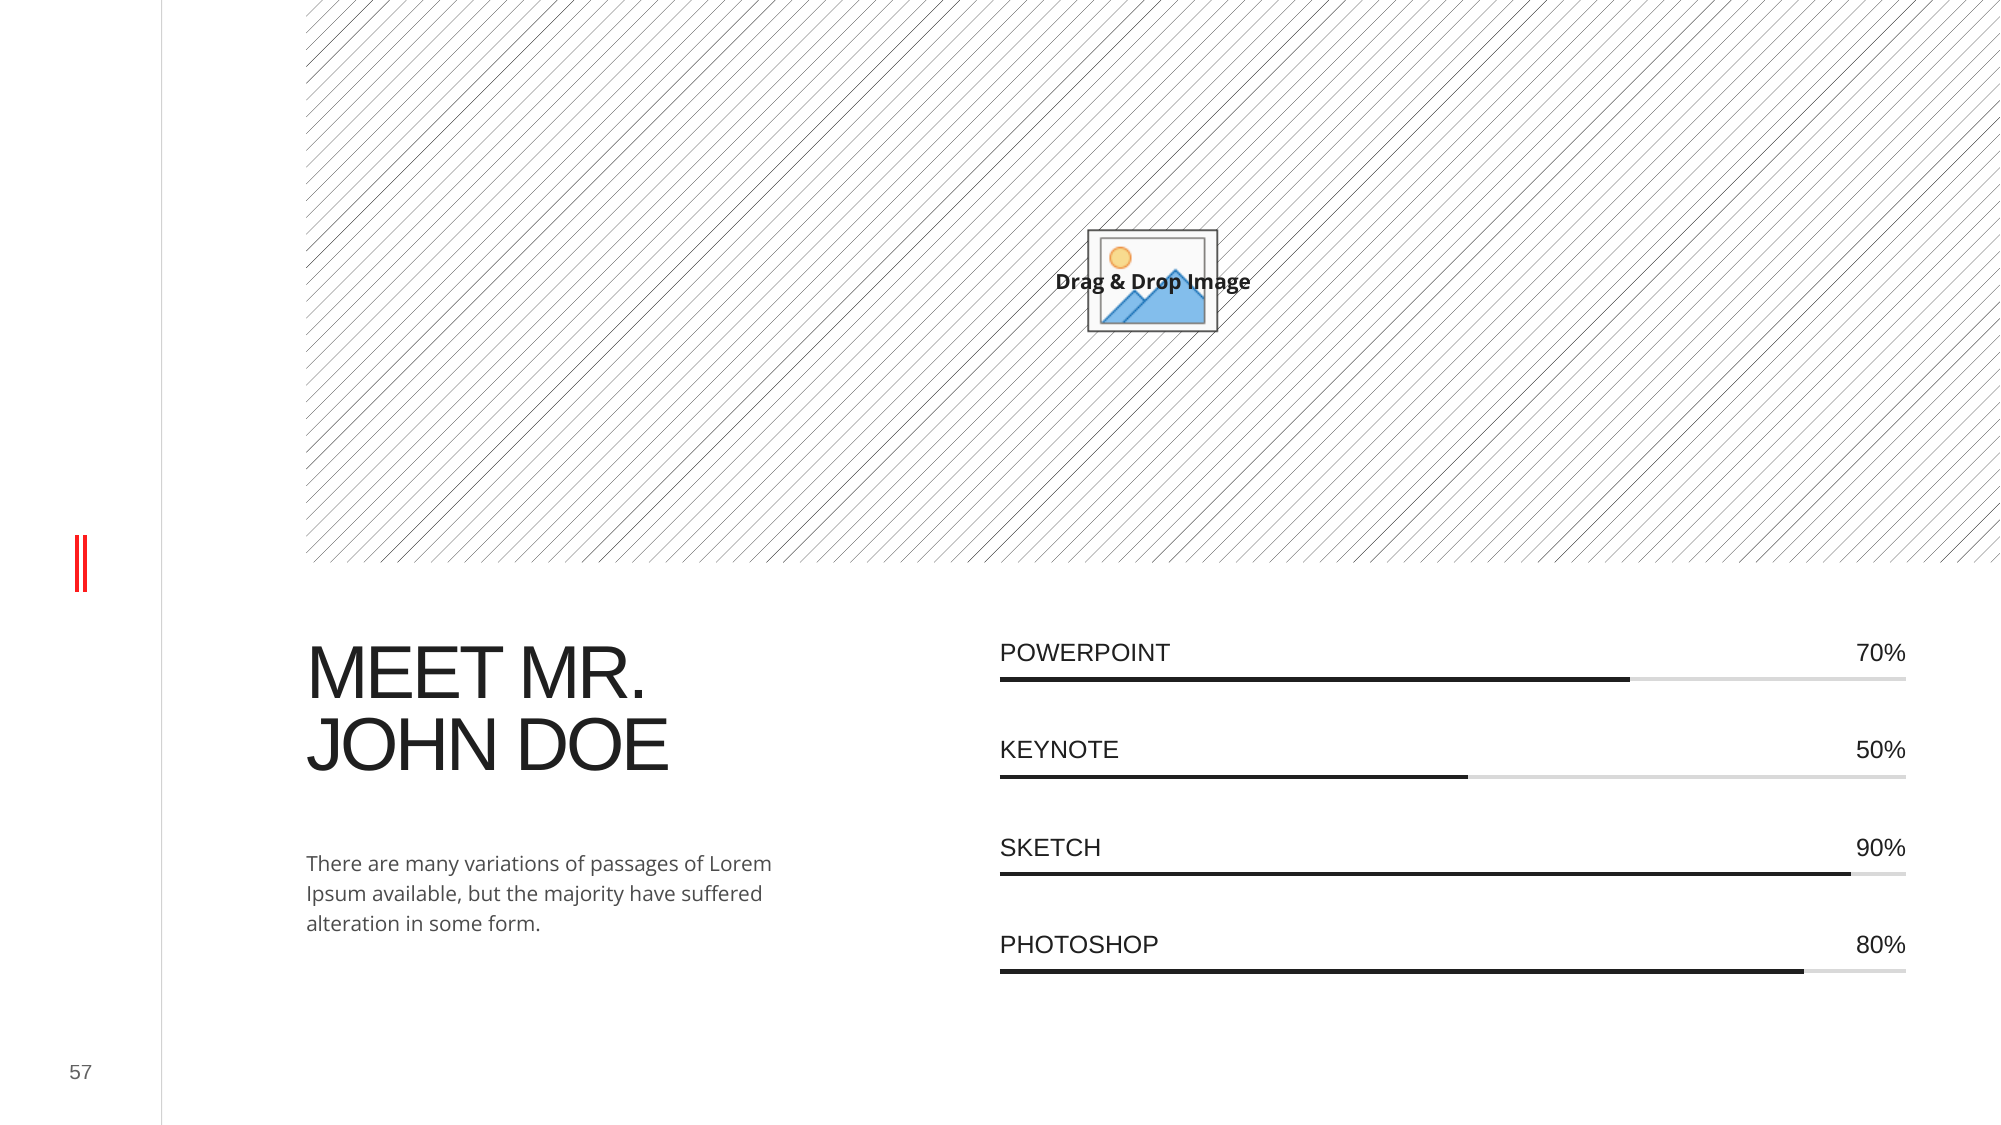

# MEET MR. JOHN DOE
POWERPOINT
70%
KEYNOTE
50%
SKETCH
90%
There are many variations of passages of Lorem Ipsum available, but the majority have suffered alteration in some form.
PHOTOSHOP
80%
57